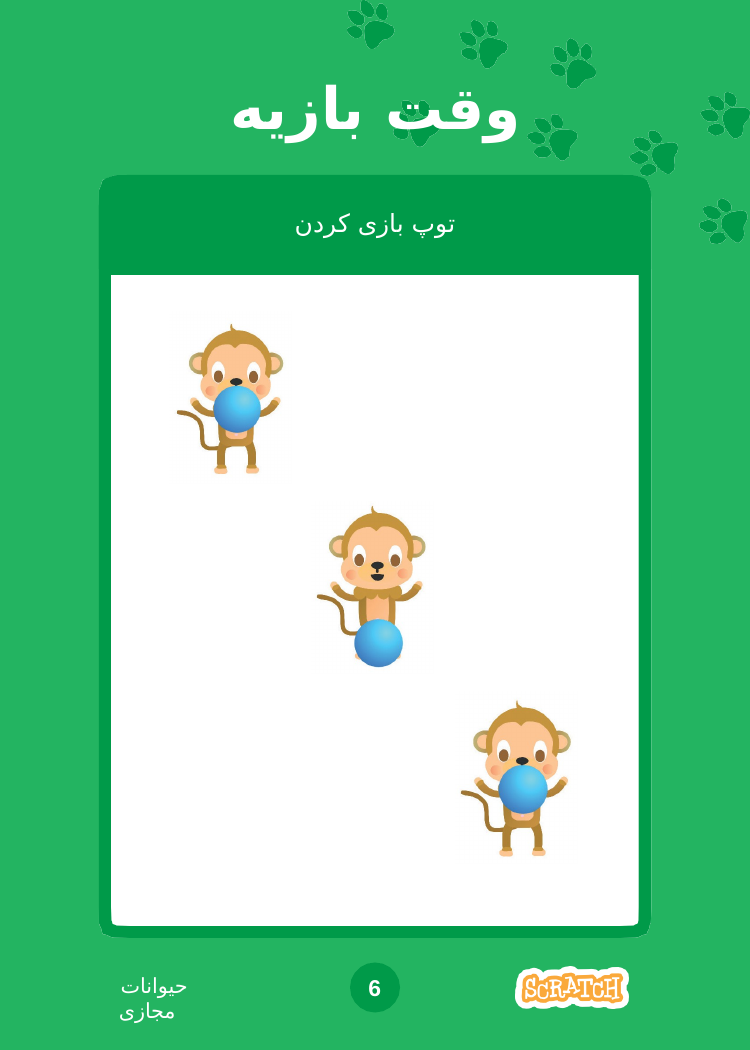

# وقت بازیه

توپ بازی کردن

حیوانات مجازی
6